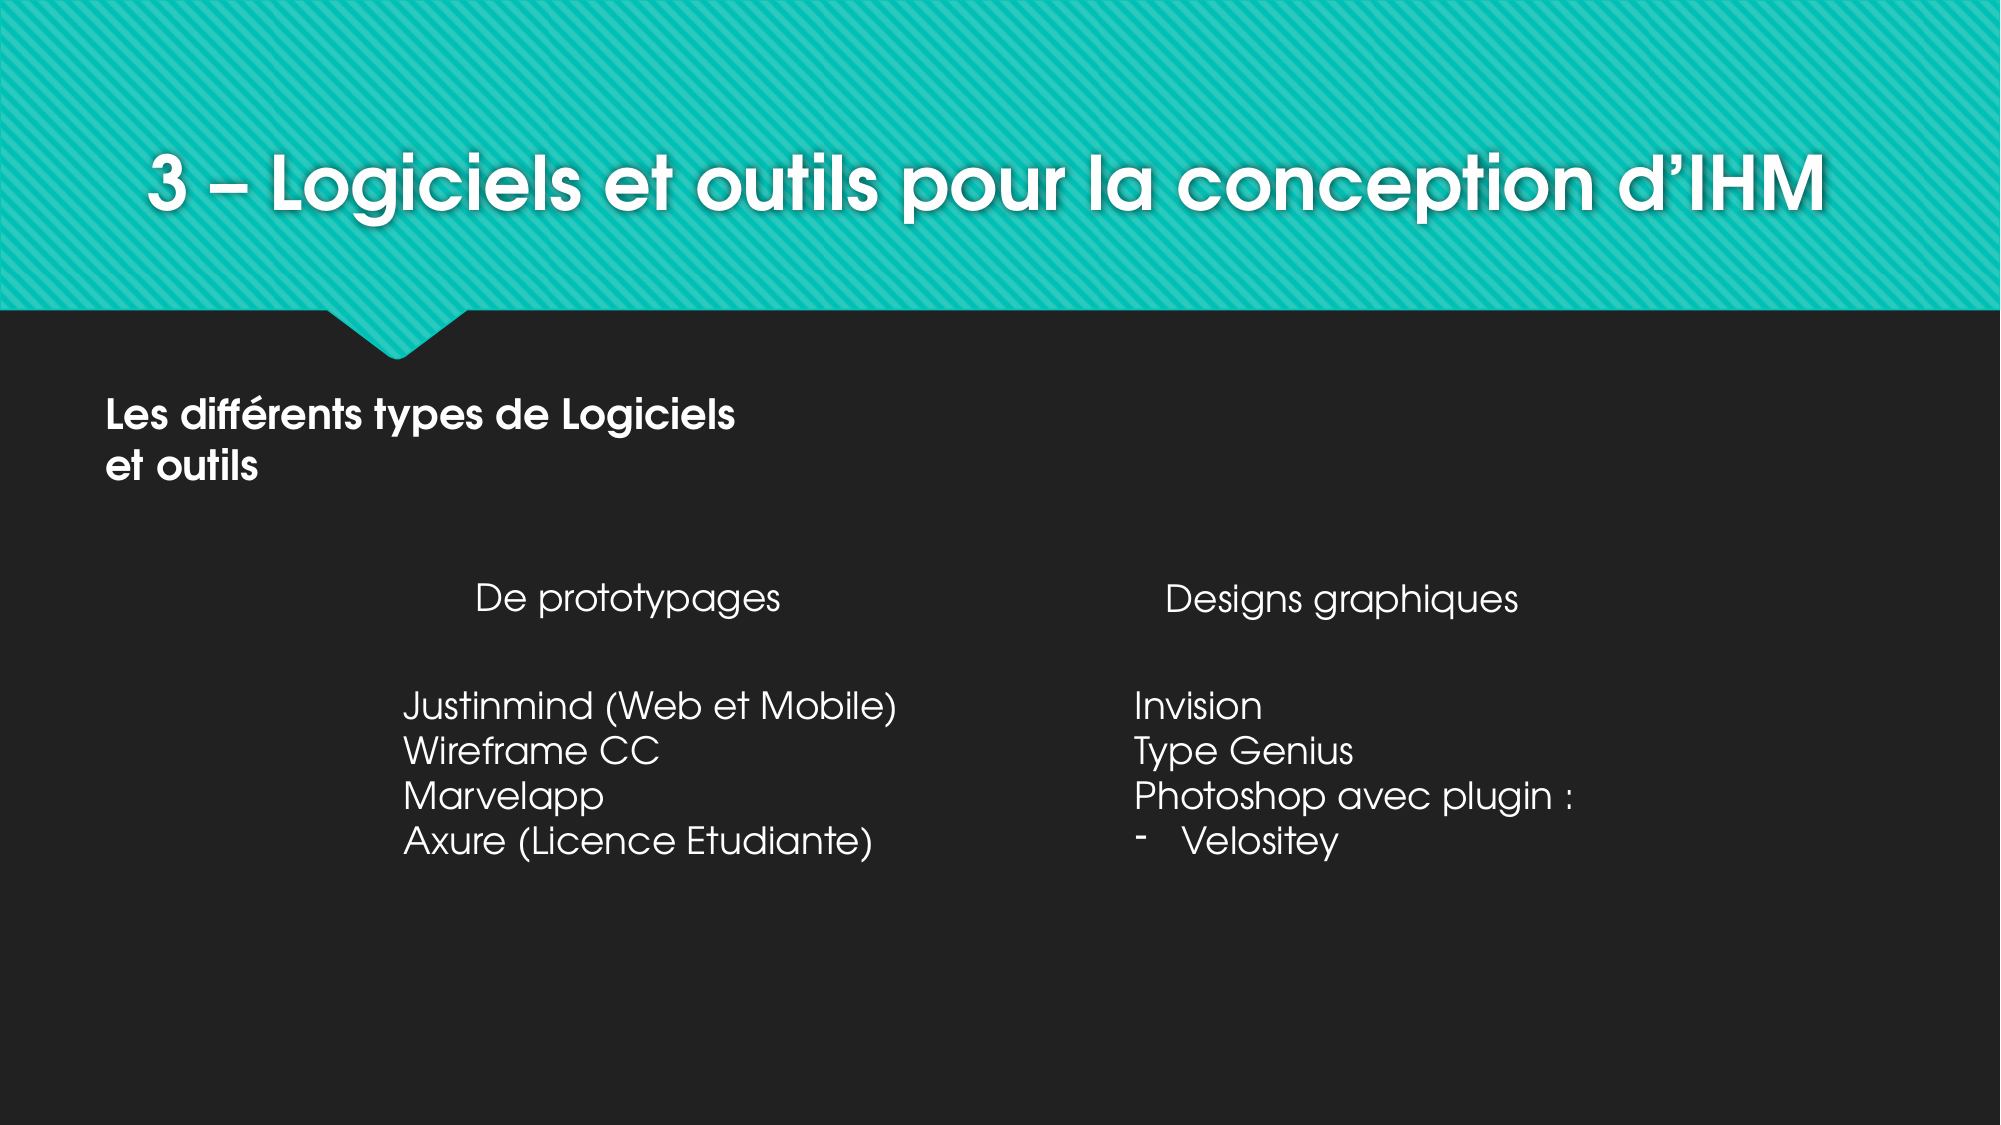

# 3 – Logiciels et outils pour la conception d’IHM
Les différents types de Logiciels et outils
De prototypages
Designs graphiques
Justinmind (Web et Mobile)
Wireframe CC
Marvelapp
Axure (Licence Etudiante)
Invision
Type Genius
Photoshop avec plugin :
Velositey